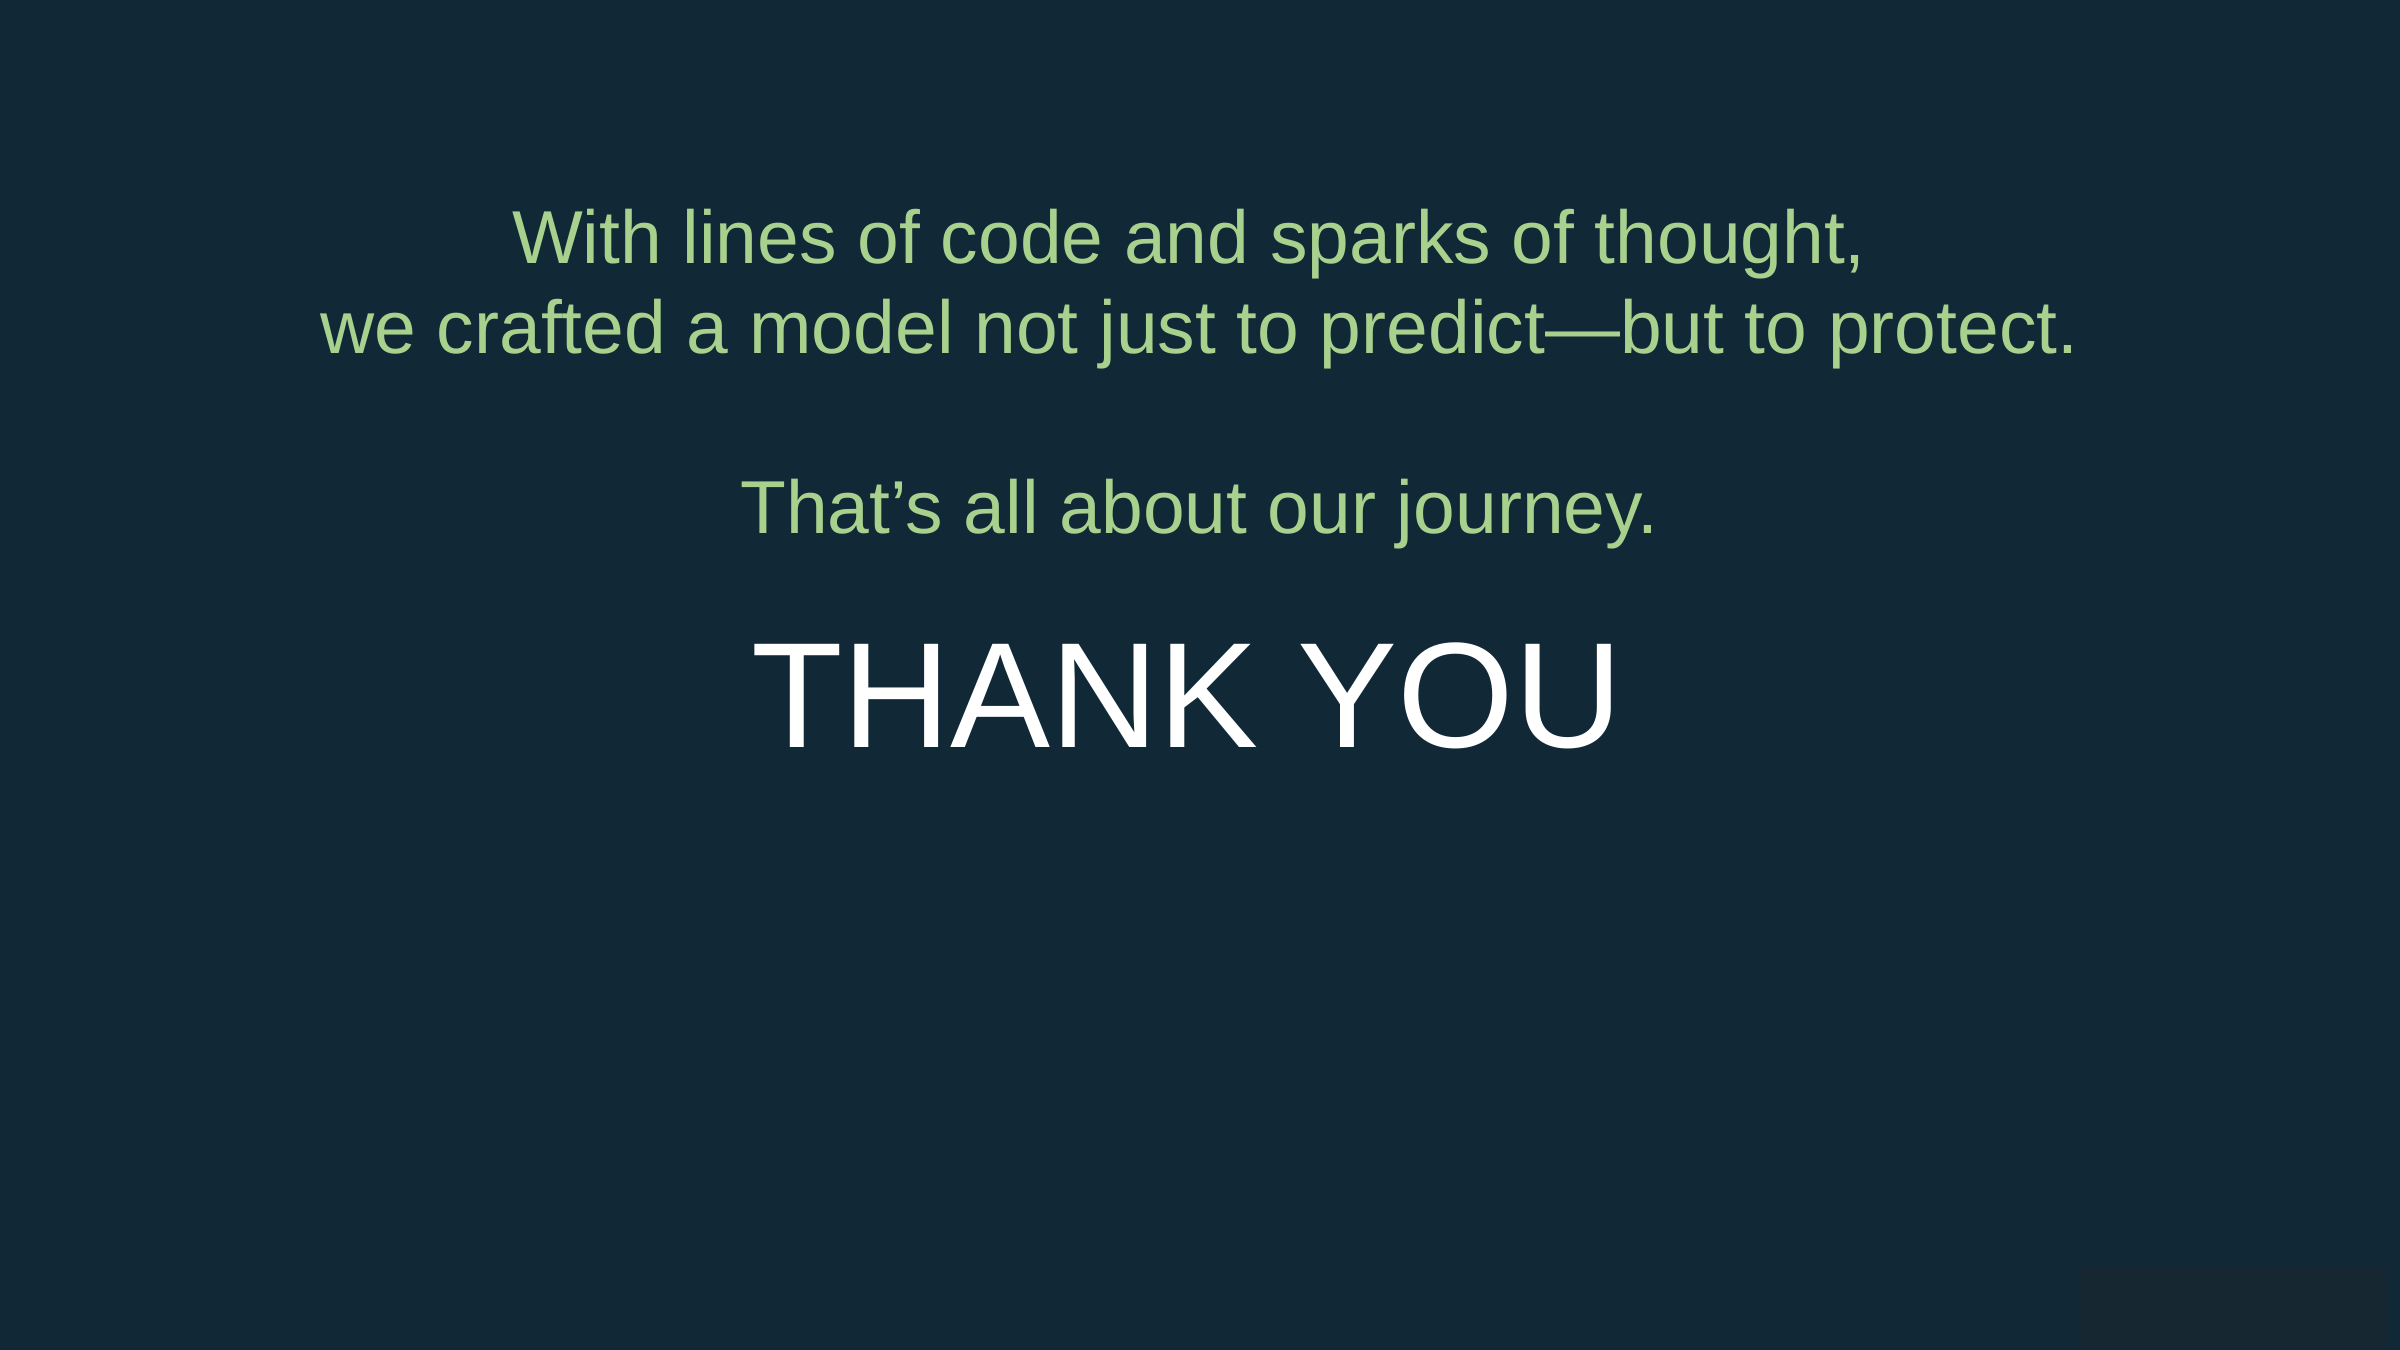

With lines of code and sparks of thought,
we crafted a model not just to predict—but to protect.

That’s all about our journey.
THANK YOU